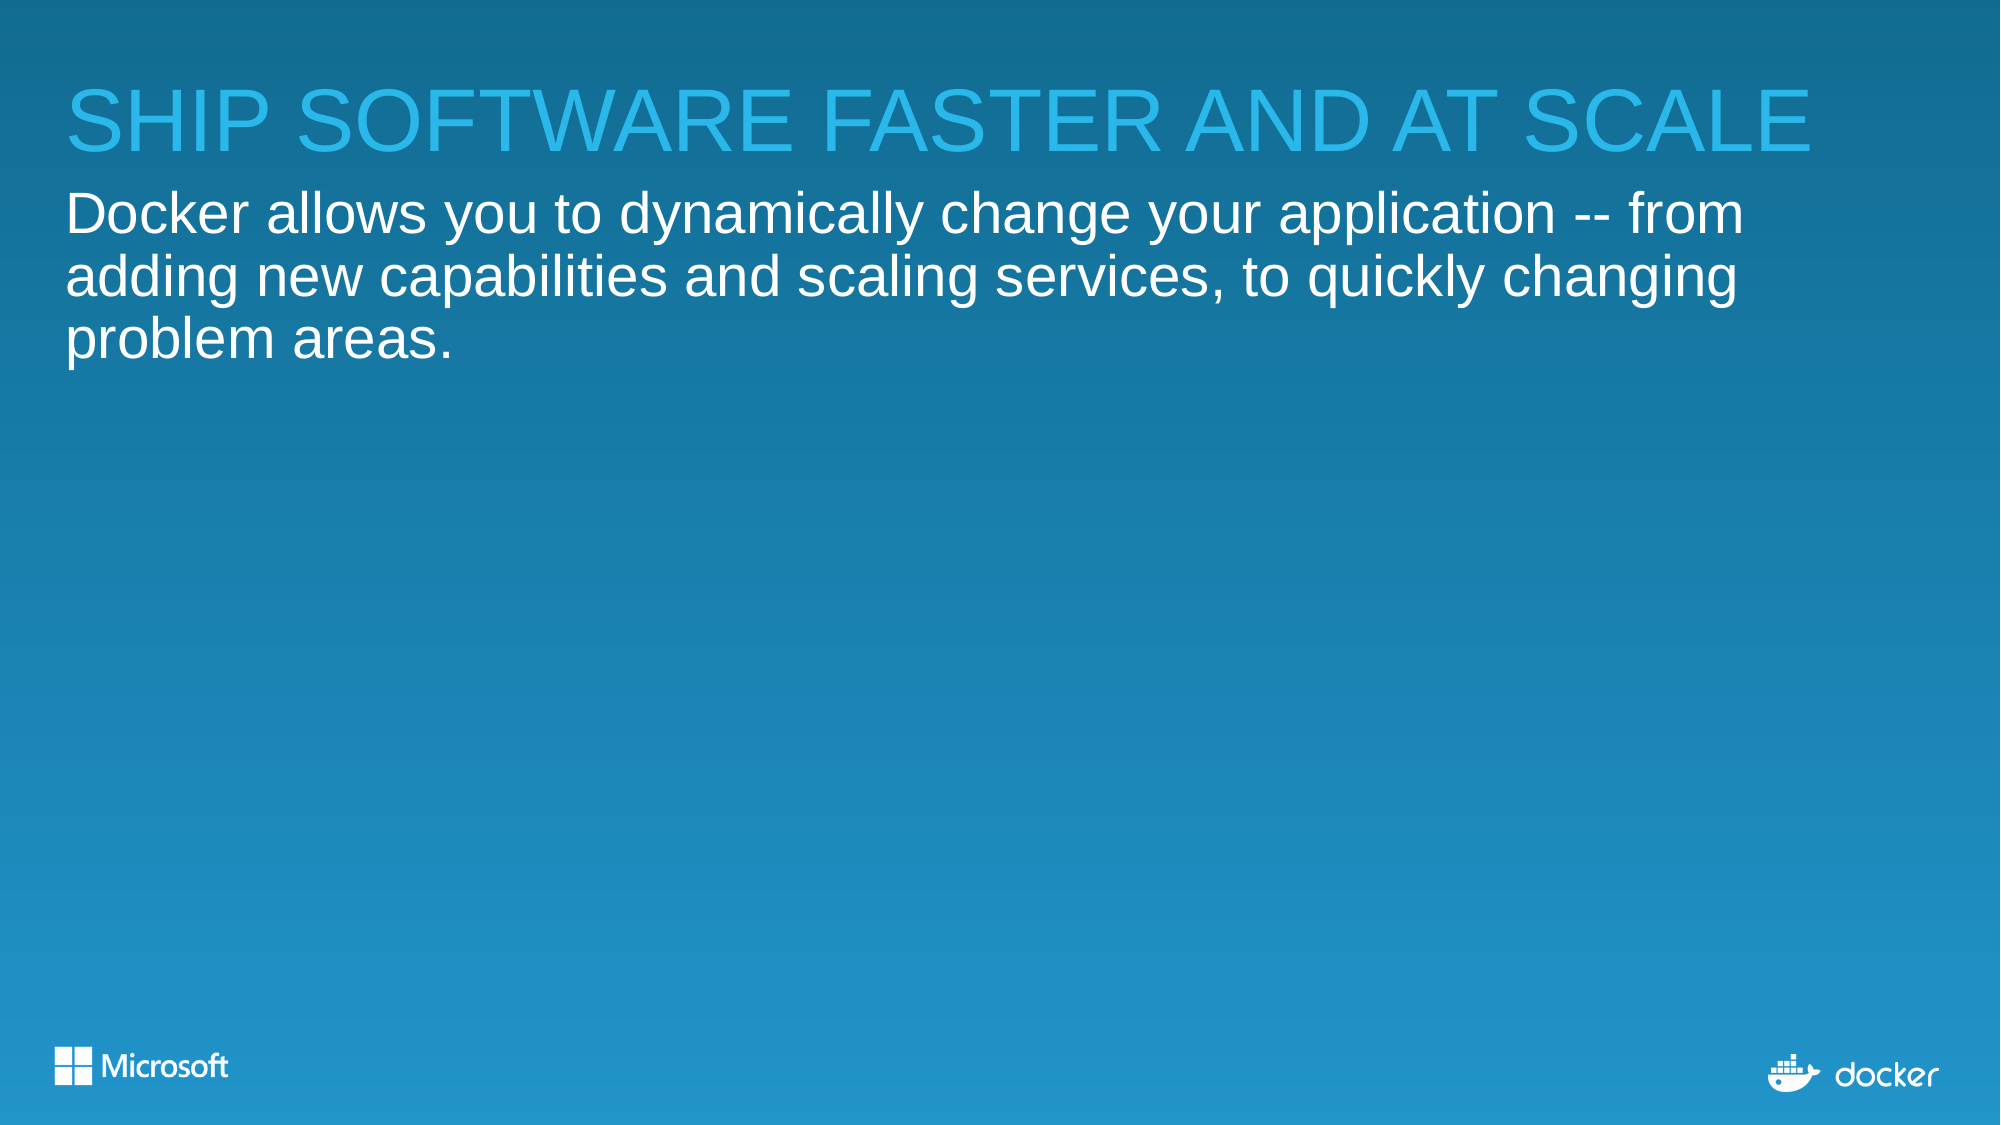

# SHIP SOFTWARE FASTER AND AT SCALE
Docker allows you to dynamically change your application -- from adding new capabilities and scaling services, to quickly changing problem areas.